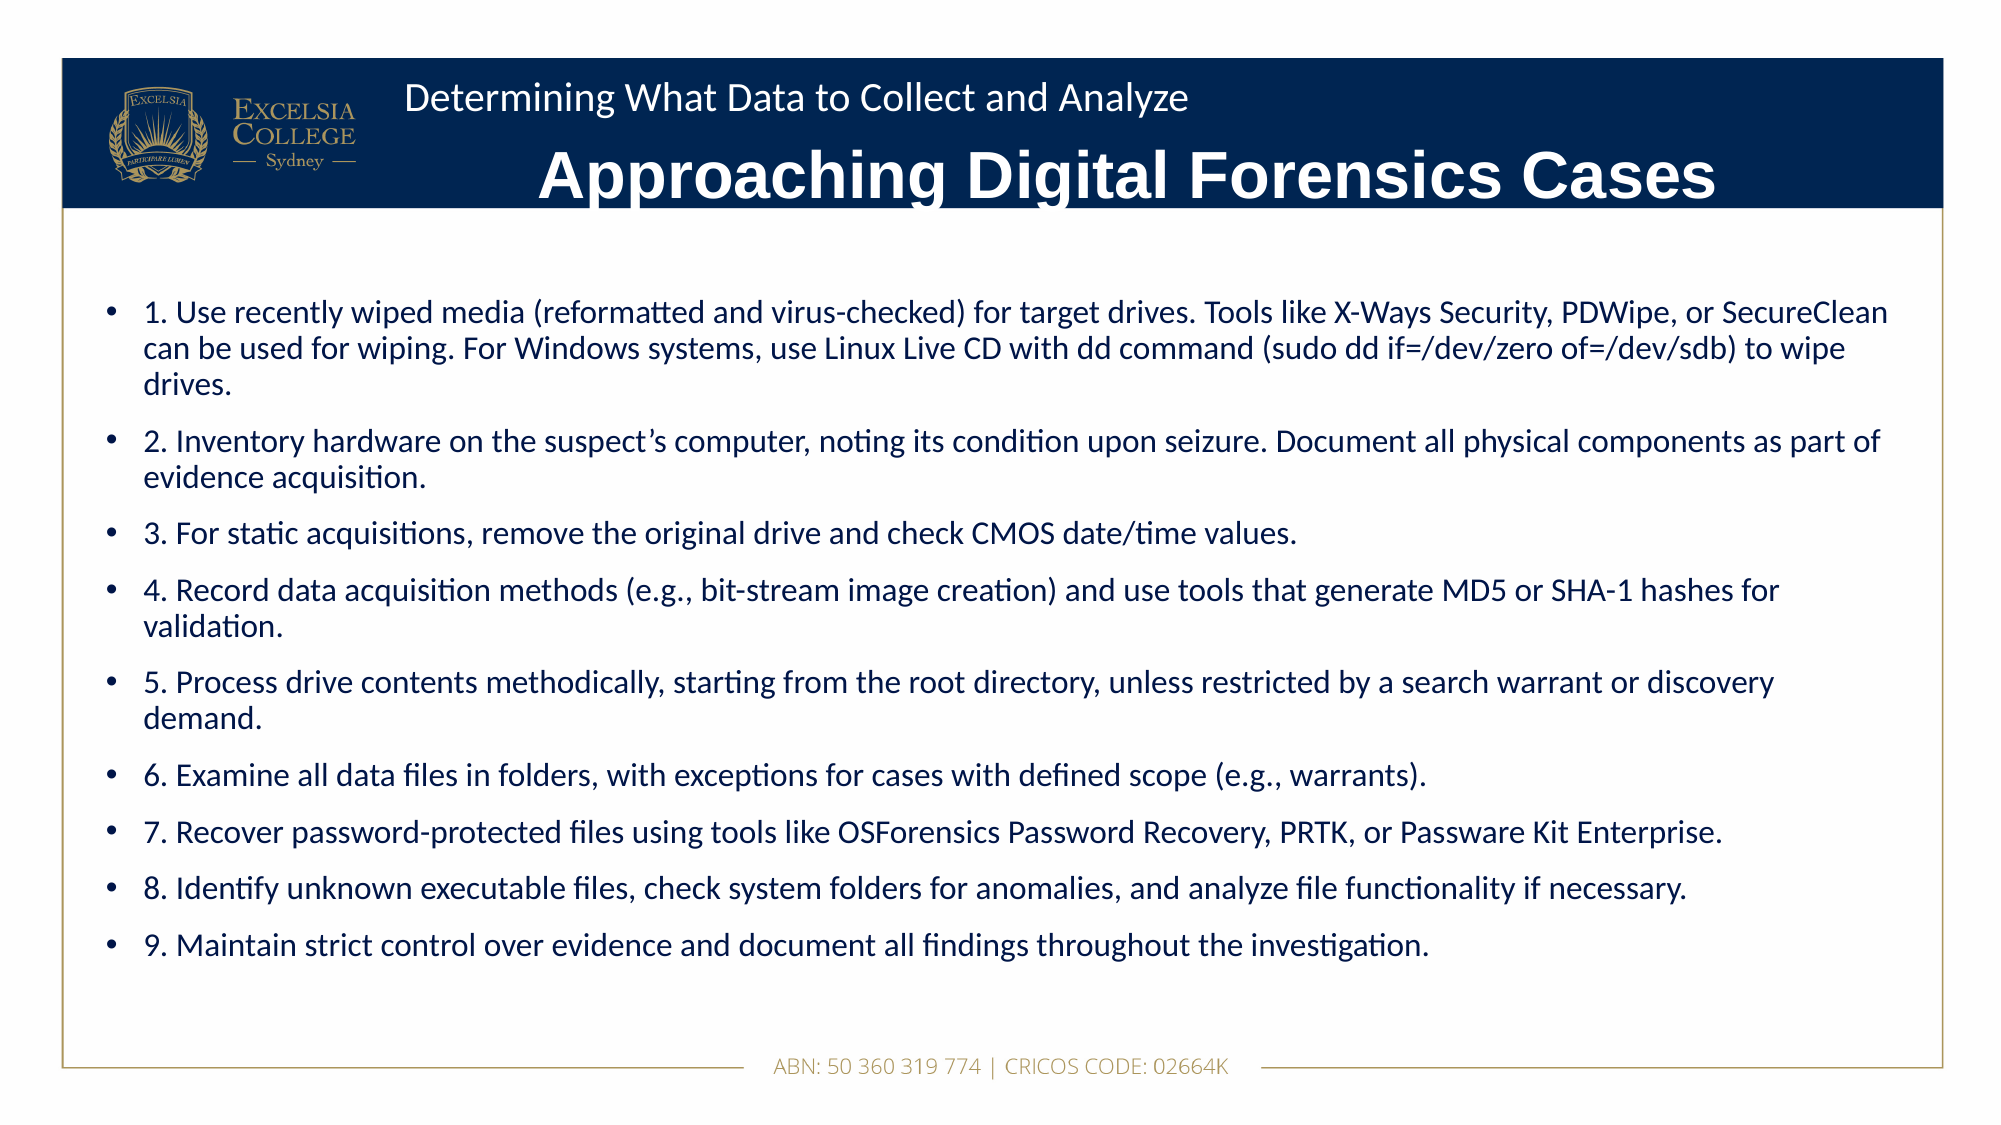

# Determining What Data to Collect and Analyze
Approaching Digital Forensics Cases
1. Use recently wiped media (reformatted and virus-checked) for target drives. Tools like X-Ways Security, PDWipe, or SecureClean can be used for wiping. For Windows systems, use Linux Live CD with dd command (sudo dd if=/dev/zero of=/dev/sdb) to wipe drives.
2. Inventory hardware on the suspect’s computer, noting its condition upon seizure. Document all physical components as part of evidence acquisition.
3. For static acquisitions, remove the original drive and check CMOS date/time values.
4. Record data acquisition methods (e.g., bit-stream image creation) and use tools that generate MD5 or SHA-1 hashes for validation.
5. Process drive contents methodically, starting from the root directory, unless restricted by a search warrant or discovery demand.
6. Examine all data files in folders, with exceptions for cases with defined scope (e.g., warrants).
7. Recover password-protected files using tools like OSForensics Password Recovery, PRTK, or Passware Kit Enterprise.
8. Identify unknown executable files, check system folders for anomalies, and analyze file functionality if necessary.
9. Maintain strict control over evidence and document all findings throughout the investigation.